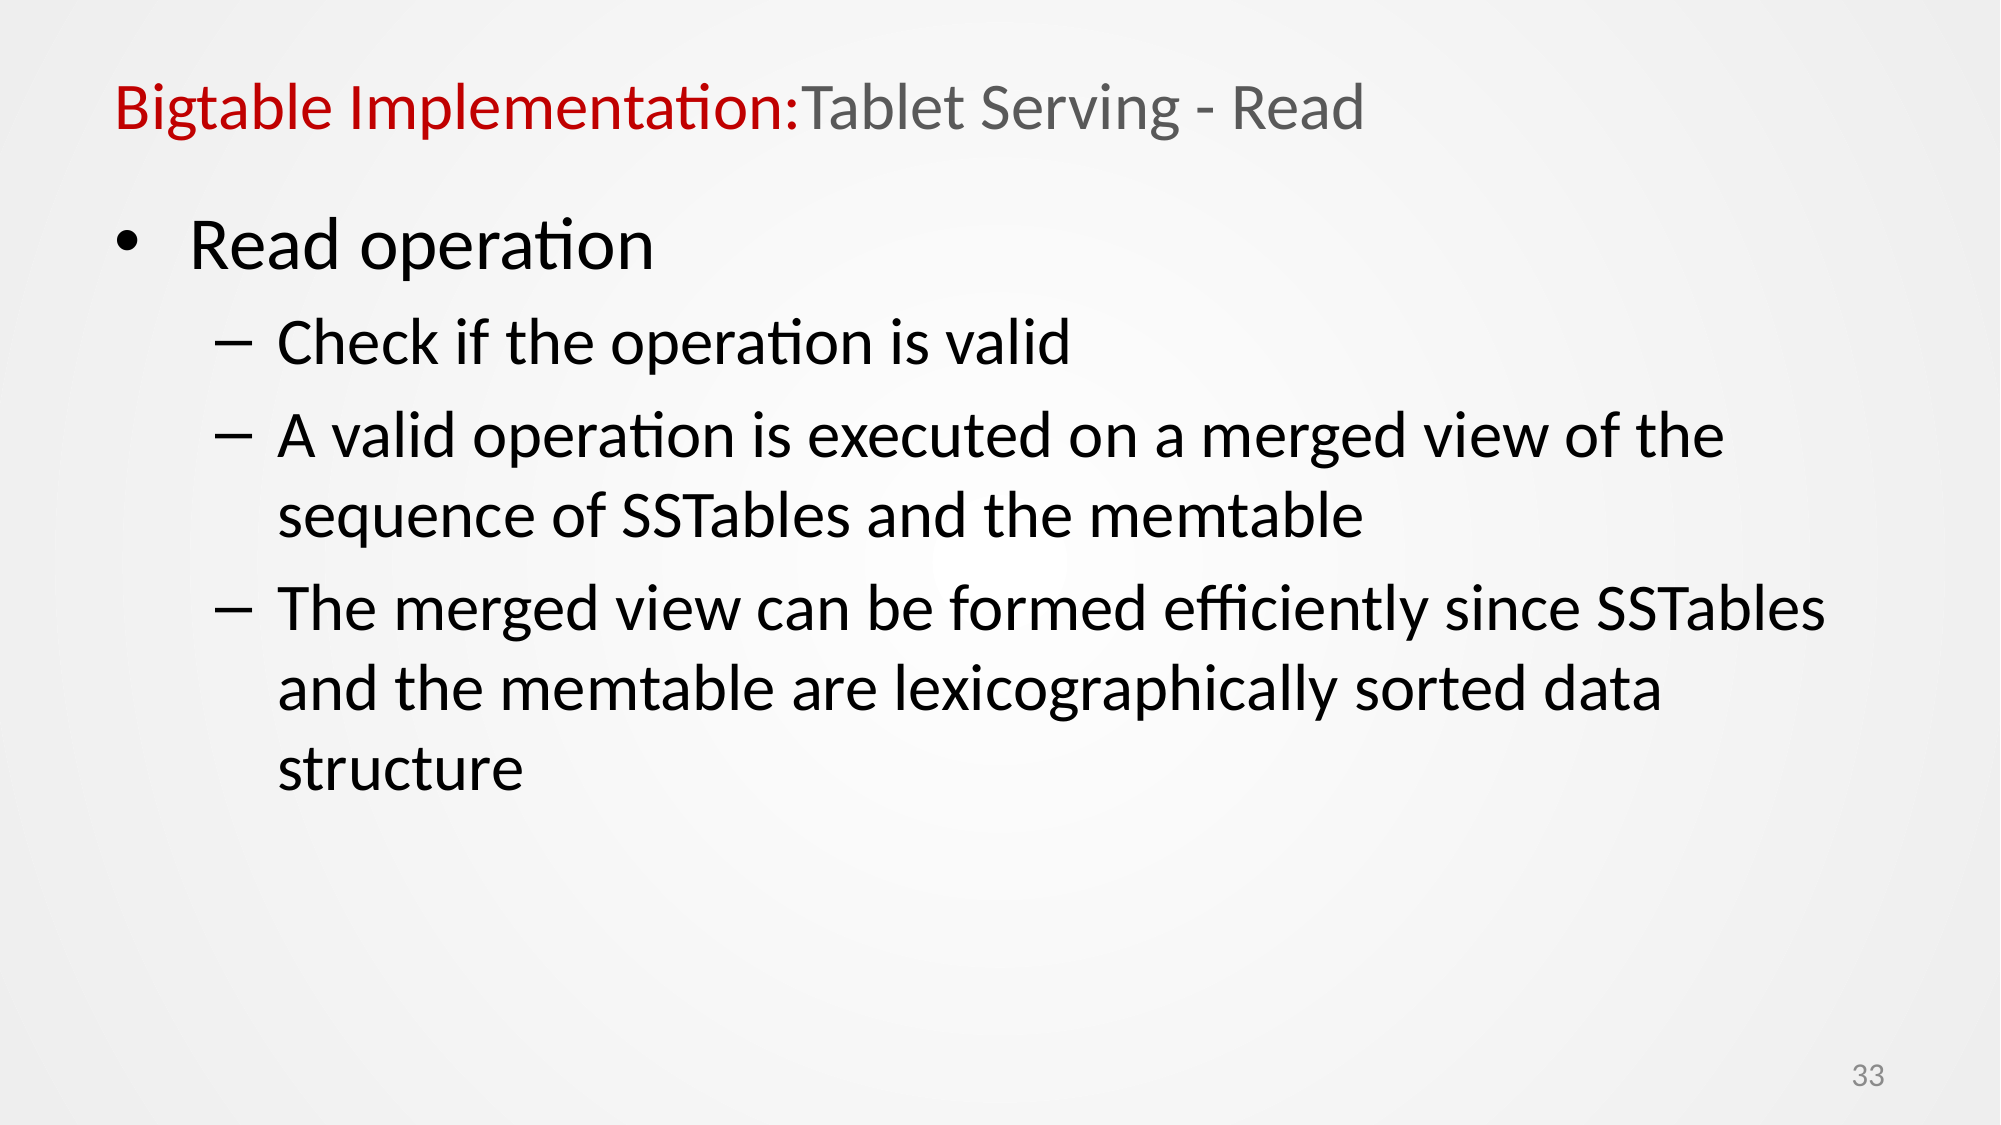

# Bigtable Implementation:Tablet Serving - Read
Read operation
Check if the operation is valid
A valid operation is executed on a merged view of the sequence of SSTables and the memtable
The merged view can be formed efficiently since SSTables and the memtable are lexicographically sorted data structure
33